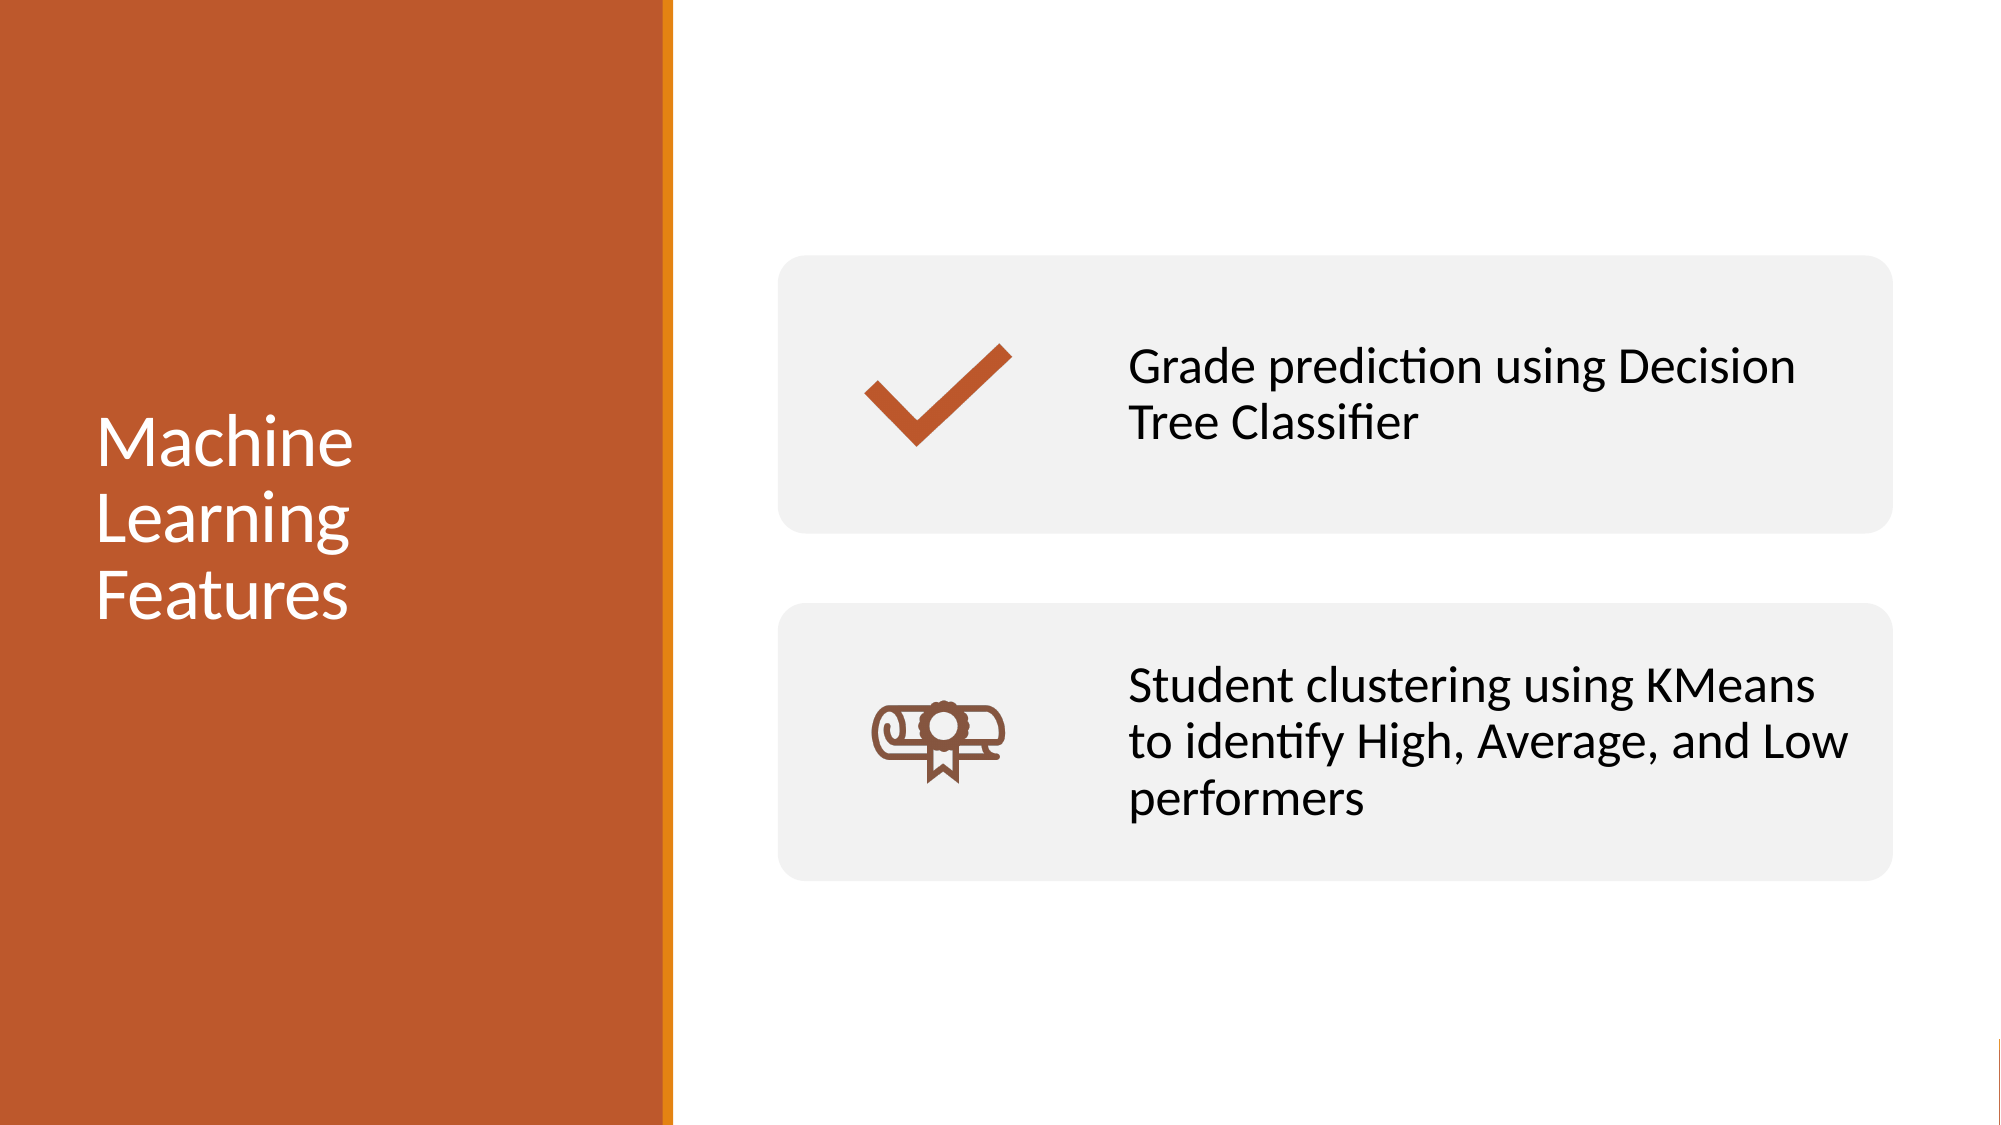

# Machine Learning Features

Grade prediction using Decision Tree Classifier
Student clustering using KMeans to identify High, Average, and Low performers